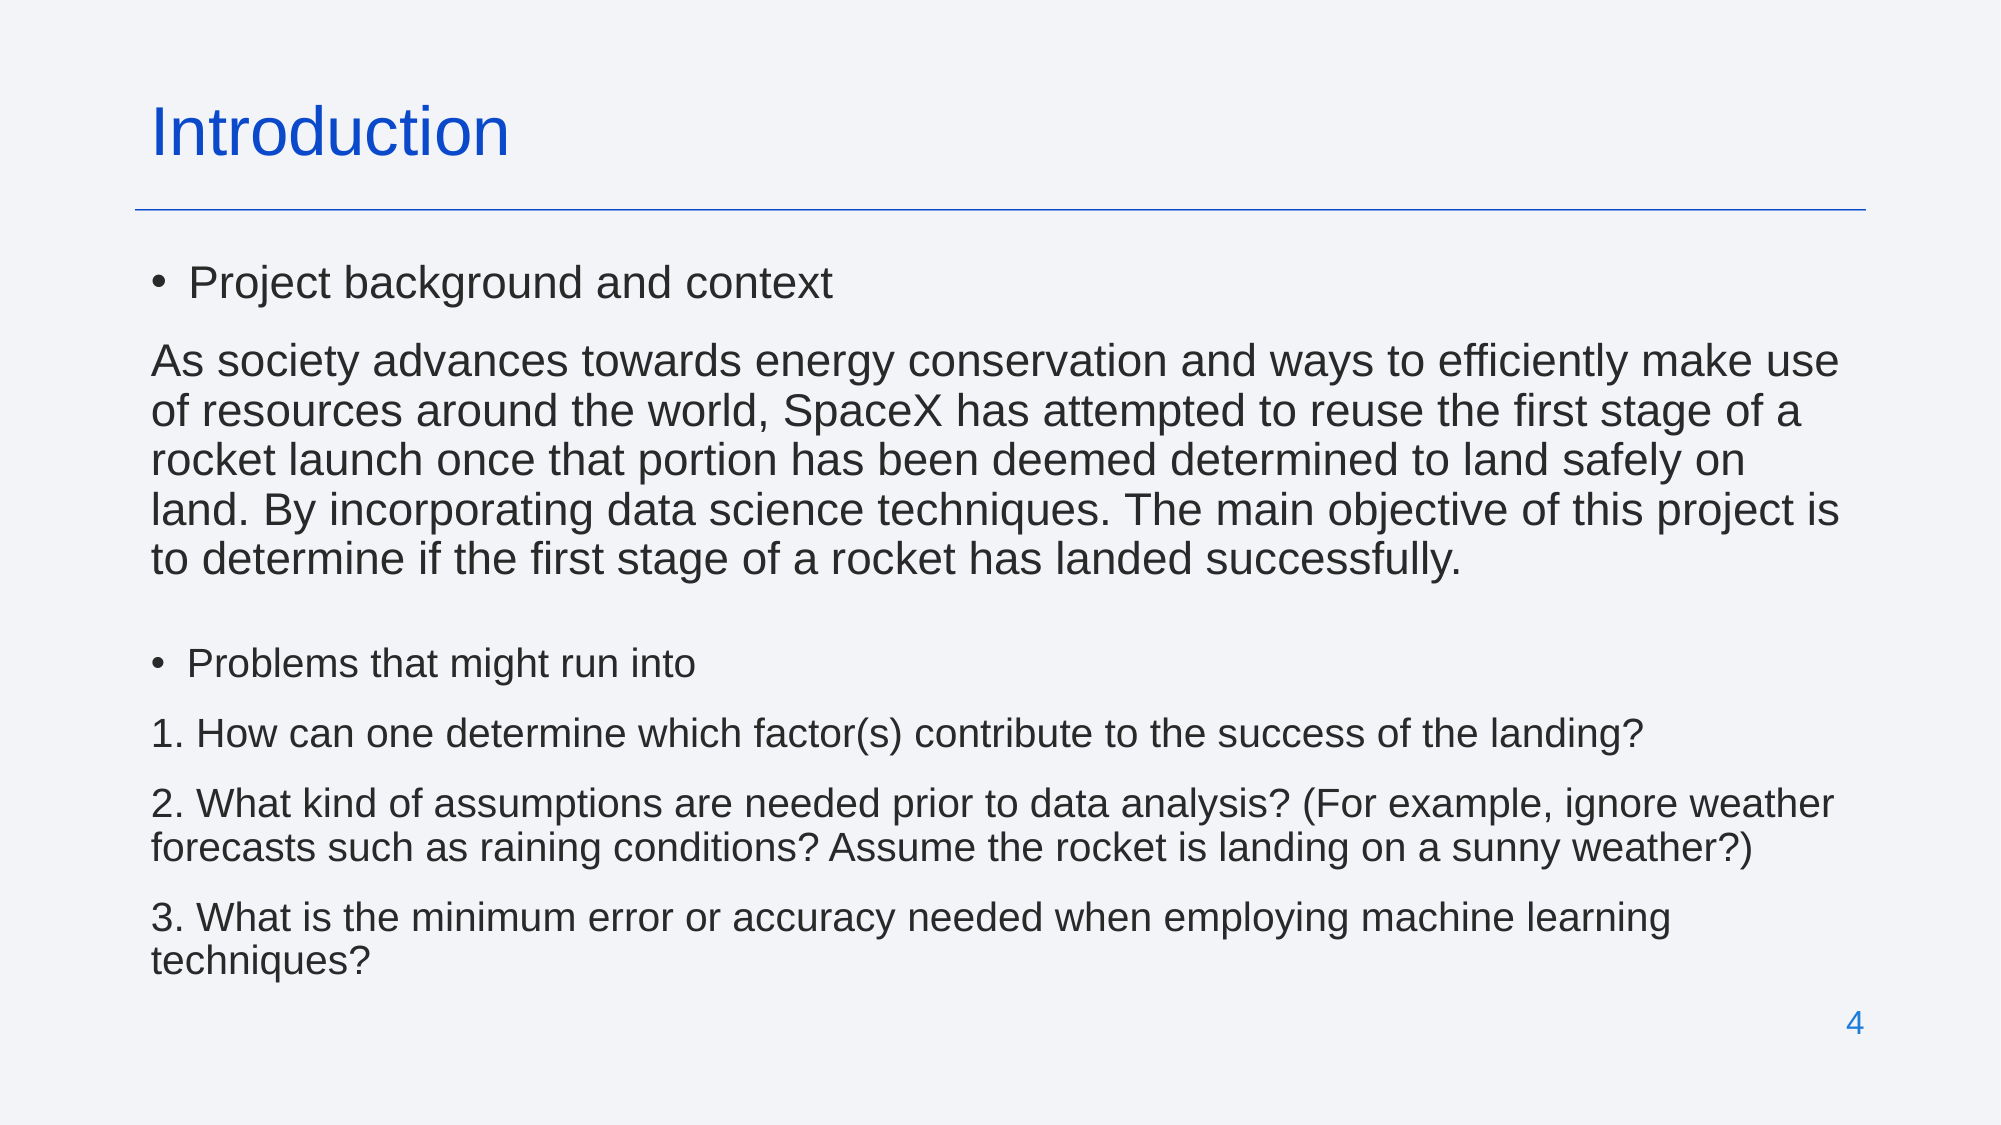

Introduction
Project background and context
As society advances towards energy conservation and ways to efficiently make use of resources around the world, SpaceX has attempted to reuse the first stage of a rocket launch once that portion has been deemed determined to land safely on land. By incorporating data science techniques. The main objective of this project is to determine if the first stage of a rocket has landed successfully.
Problems that might run into
1. How can one determine which factor(s) contribute to the success of the landing?
2. What kind of assumptions are needed prior to data analysis? (For example, ignore weather forecasts such as raining conditions? Assume the rocket is landing on a sunny weather?)
3. What is the minimum error or accuracy needed when employing machine learning techniques?
4